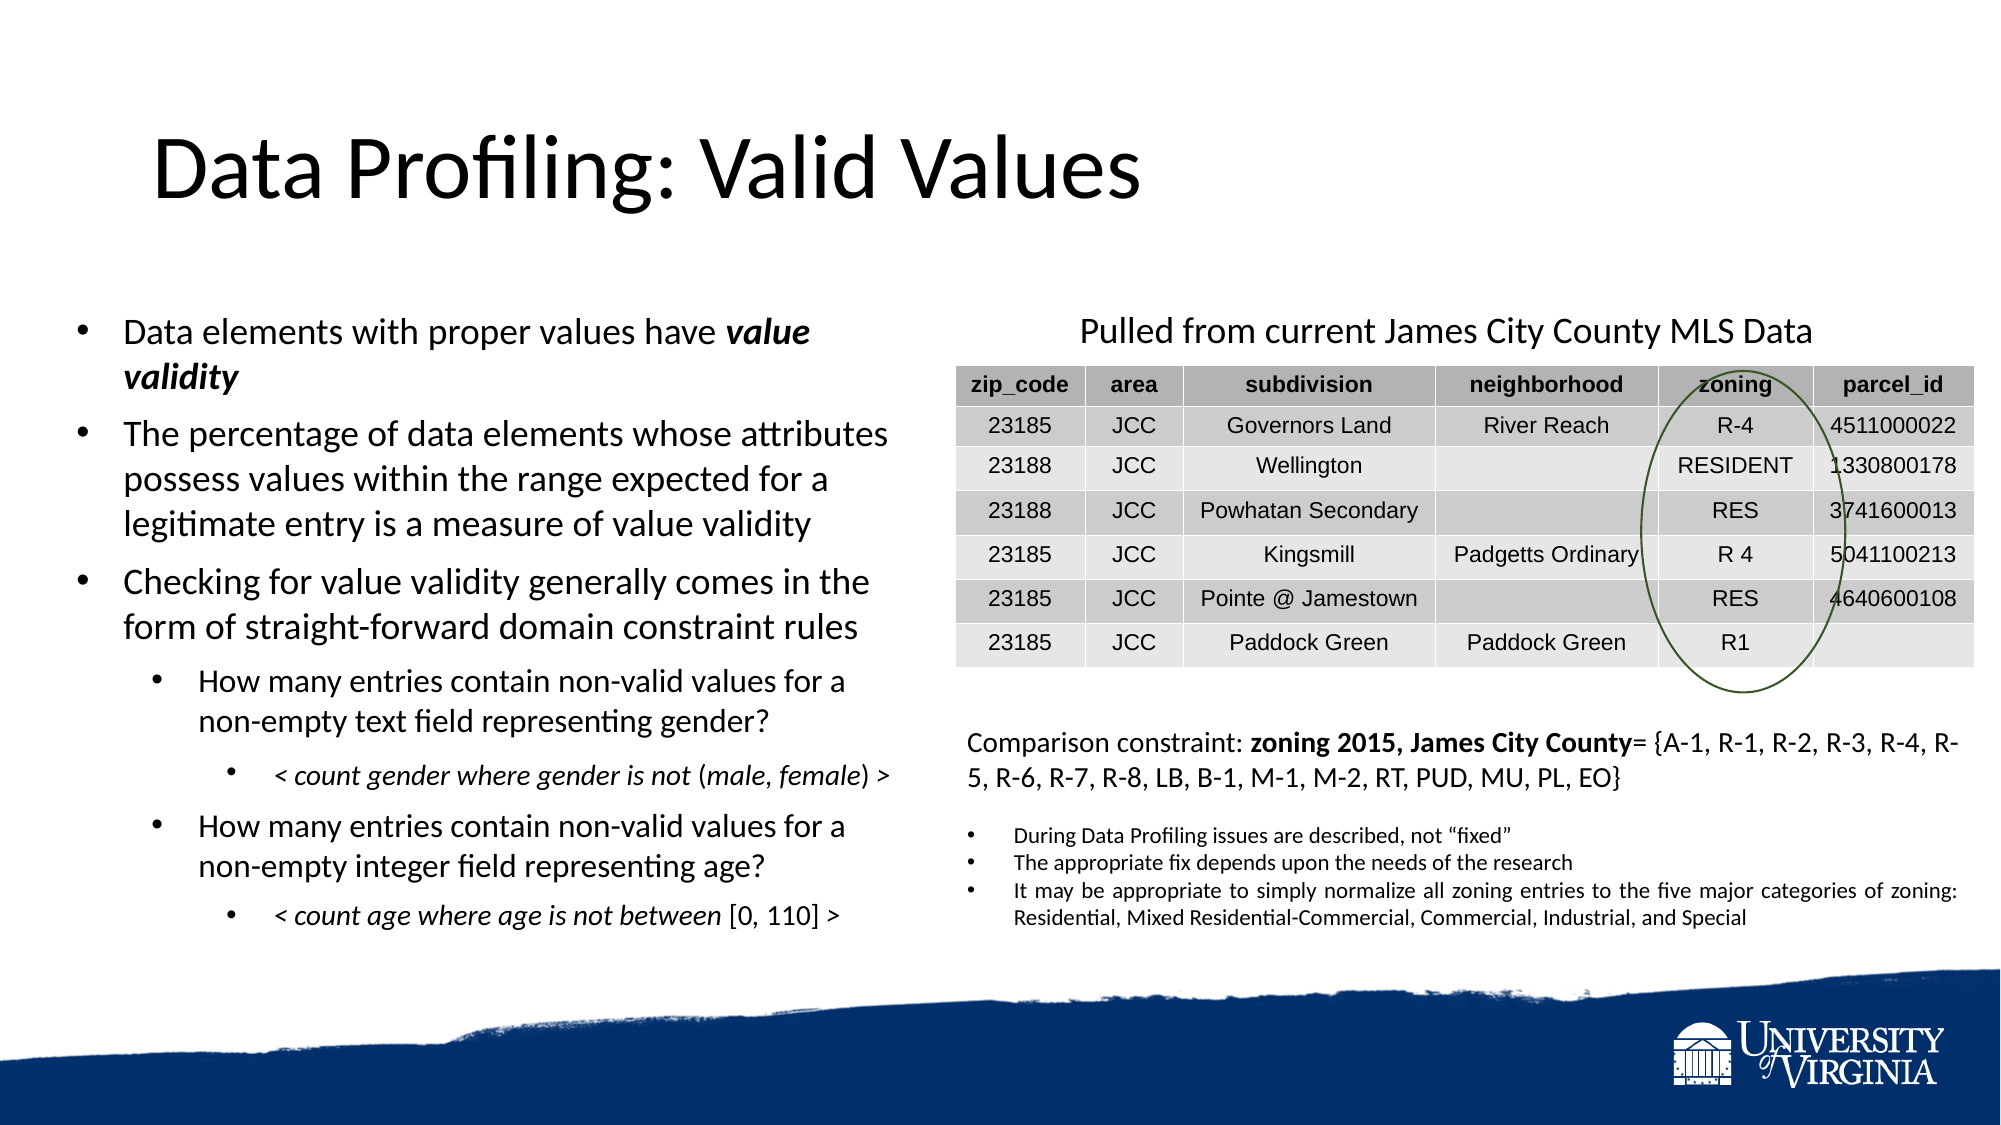

# Data Profiling: Valid Values
Data elements with proper values have value validity
The percentage of data elements whose attributes possess values within the range expected for a legitimate entry is a measure of value validity
Checking for value validity generally comes in the form of straight-forward domain constraint rules
How many entries contain non-valid values for a non-empty text field representing gender?
< count gender where gender is not (male, female) >
How many entries contain non-valid values for a non-empty integer field representing age?
< count age where age is not between [0, 110] >
Pulled from current James City County MLS Data
| zip\_code | area | subdivision | neighborhood | zoning | parcel\_id |
| --- | --- | --- | --- | --- | --- |
| 23185 | JCC | Governors Land | River Reach | R-4 | 4511000022 |
| 23188 | JCC | Wellington |  | RESIDENT | 1330800178 |
| 23188 | JCC | Powhatan Secondary |  | RES | 3741600013 |
| 23185 | JCC | Kingsmill | Padgetts Ordinary | R 4 | 5041100213 |
| 23185 | JCC | Pointe @ Jamestown |  | RES | 4640600108 |
| 23185 | JCC | Paddock Green | Paddock Green | R1 |  |

Comparison constraint: zoning 2015, James City County= {A-1, R-1, R-2, R-3, R-4, R-5, R-6, R-7, R-8, LB, B-1, M-1, M-2, RT, PUD, MU, PL, EO}

During Data Profiling issues are described, not “fixed”
The appropriate fix depends upon the needs of the research
It may be appropriate to simply normalize all zoning entries to the five major categories of zoning: Residential, Mixed Residential-Commercial, Commercial, Industrial, and Special